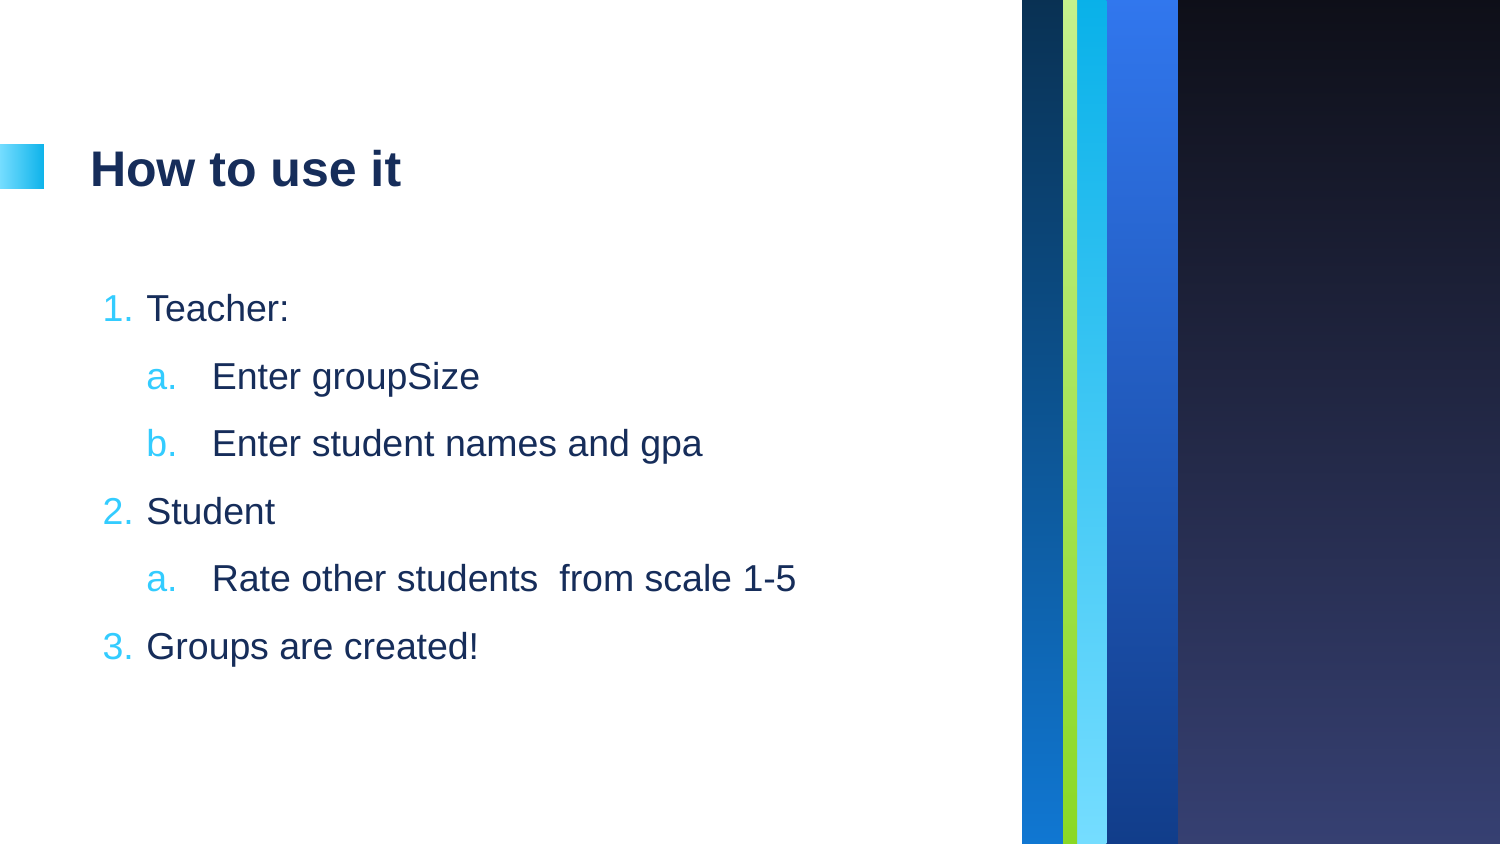

# How to use it
Teacher:
Enter groupSize
Enter student names and gpa
Student
Rate other students  from scale 1-5
Groups are created!